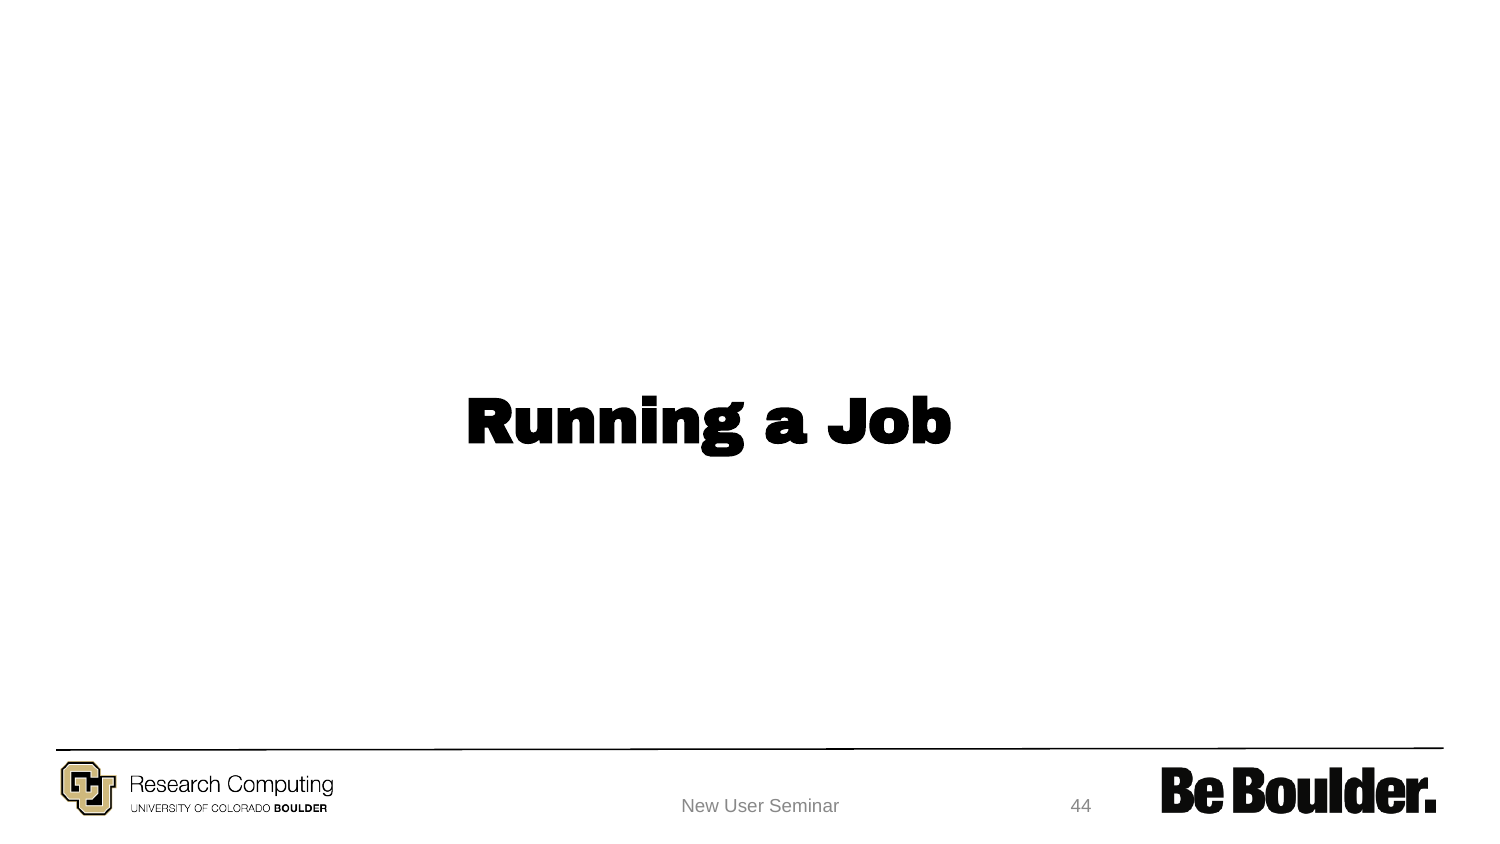

# Running a Job
New User Seminar
44